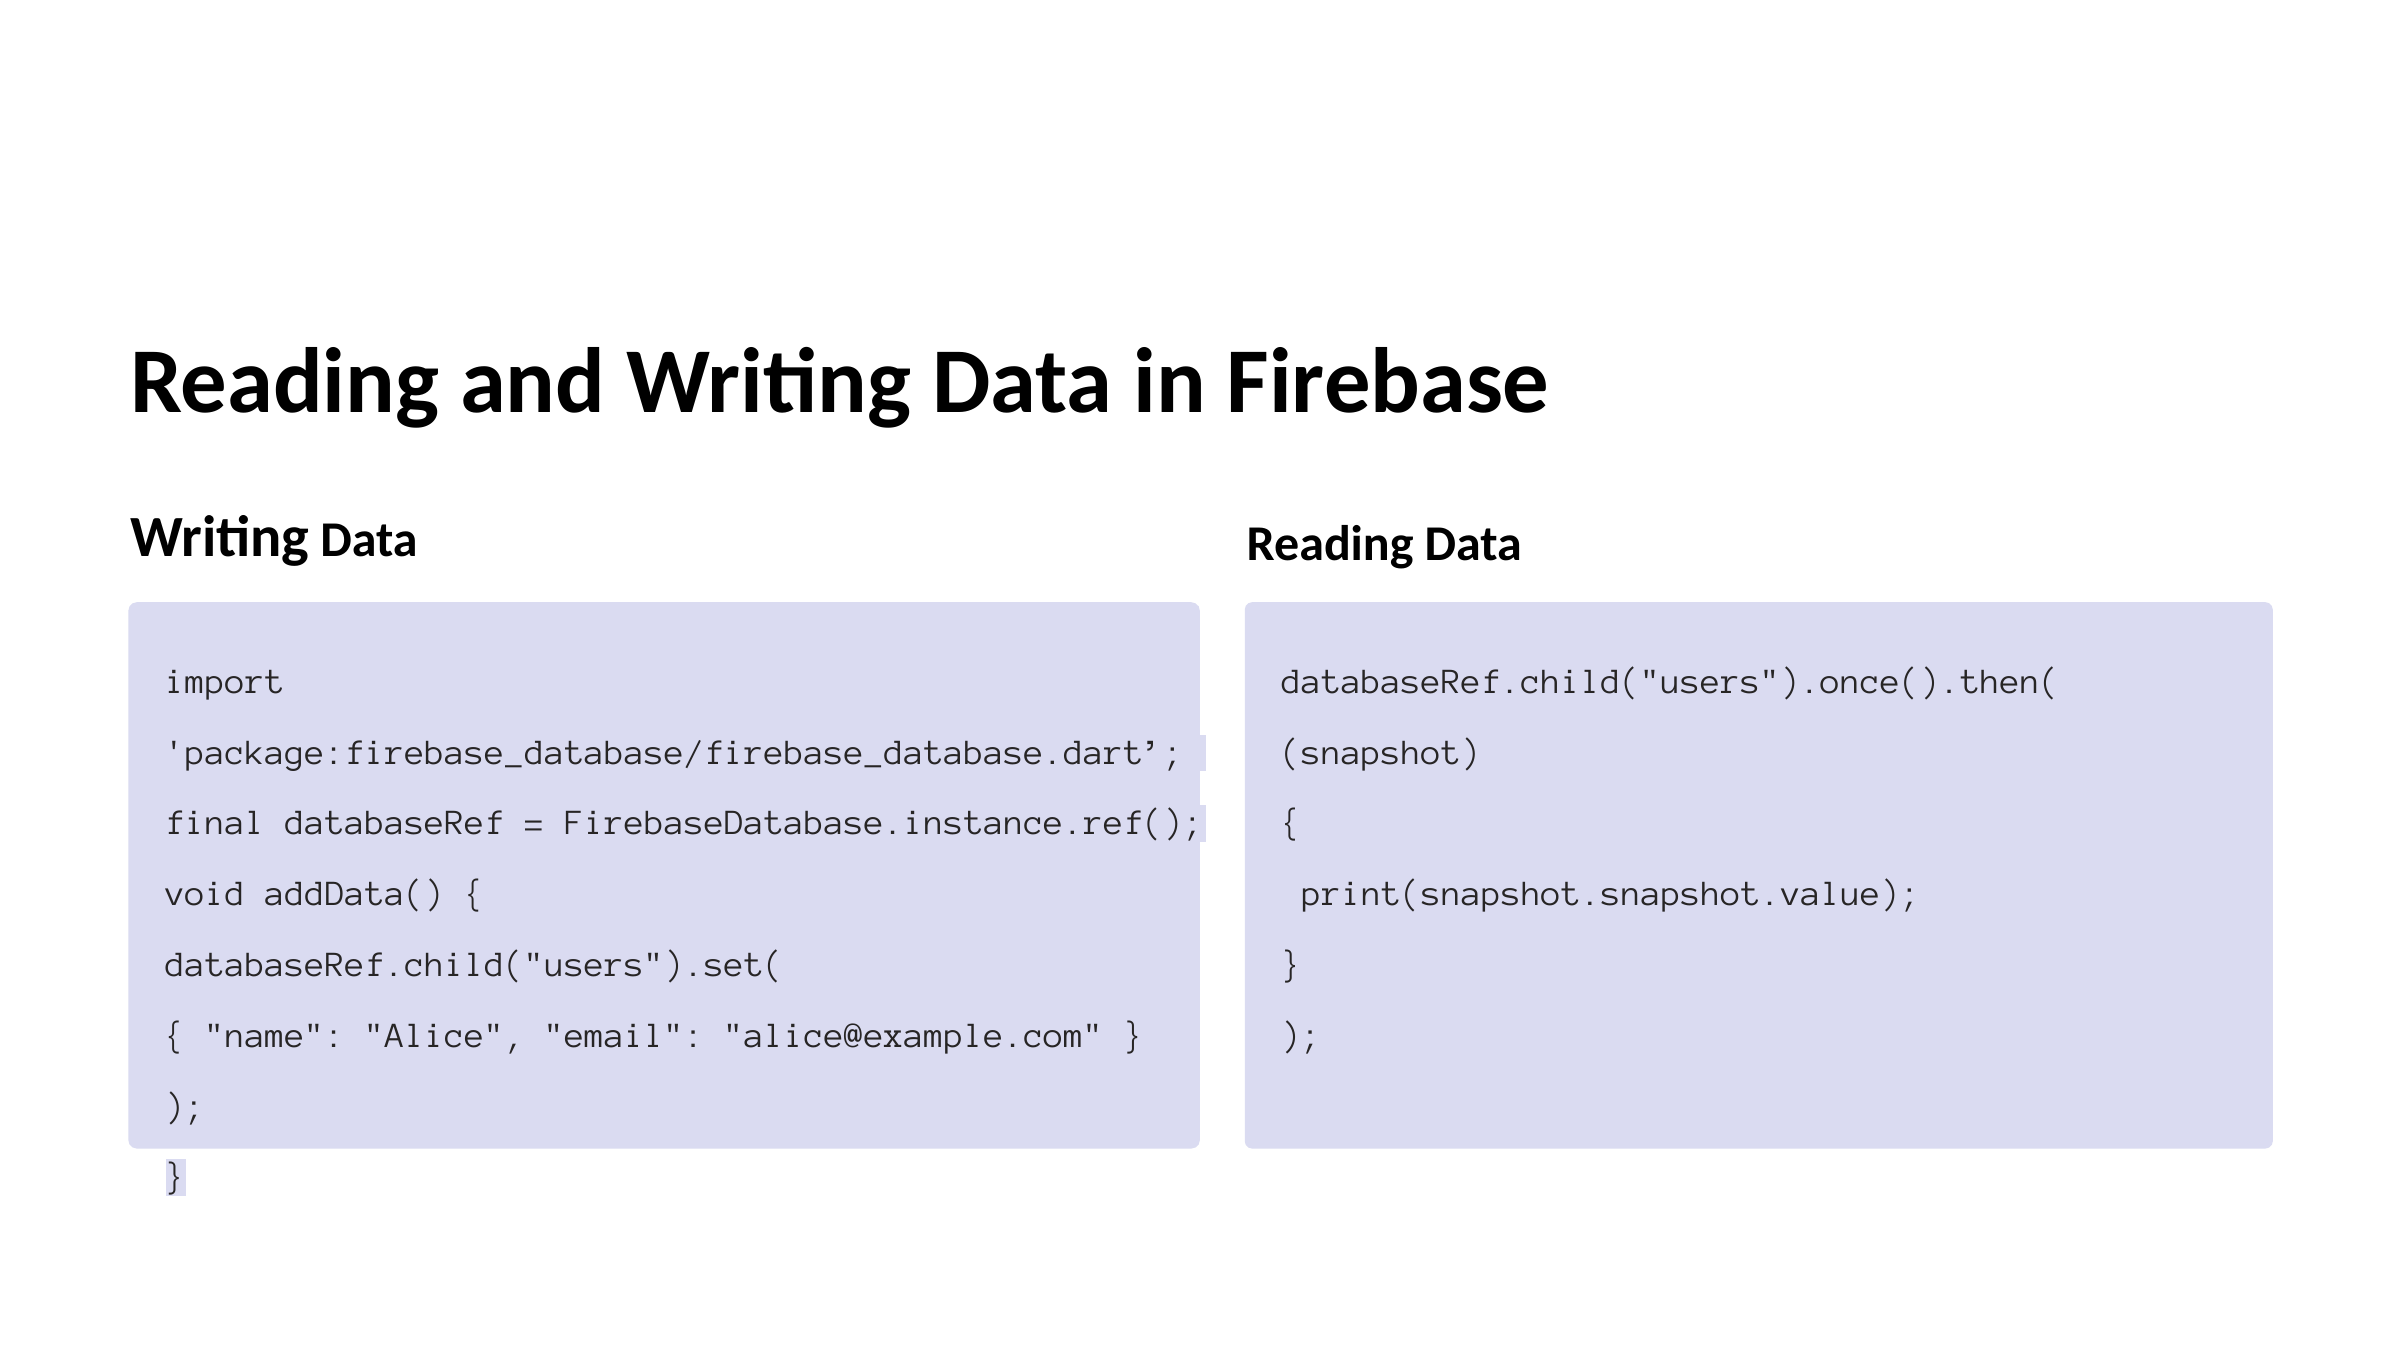

Reading and Writing Data in Firebase
Writing Data
Reading Data

import 'package:firebase_database/firebase_database.dart’;
final databaseRef = FirebaseDatabase.instance.ref(); void addData() {
databaseRef.child("users").set(
{ "name": "Alice", "email": "alice@example.com" }
);
}
databaseRef.child("users").once().then(
(snapshot)
{
 print(snapshot.snapshot.value);
}
);